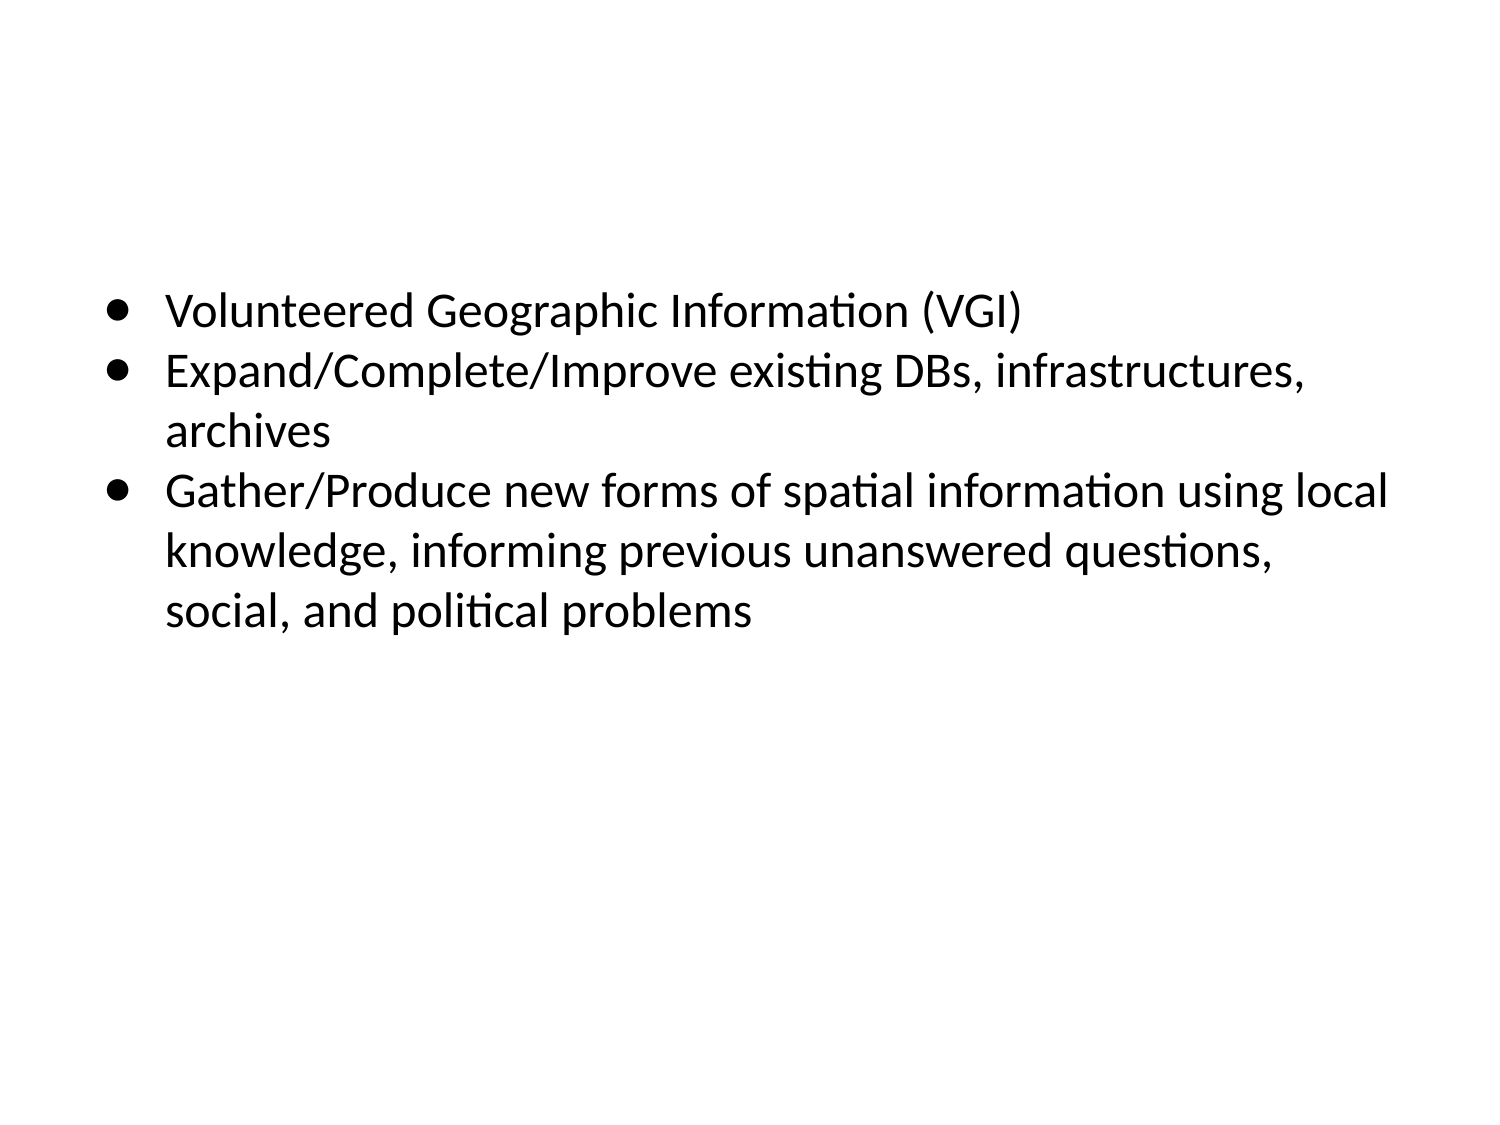

#
Volunteered Geographic Information (VGI)
Expand/Complete/Improve existing DBs, infrastructures, archives
Gather/Produce new forms of spatial information using local knowledge, informing previous unanswered questions, social, and political problems